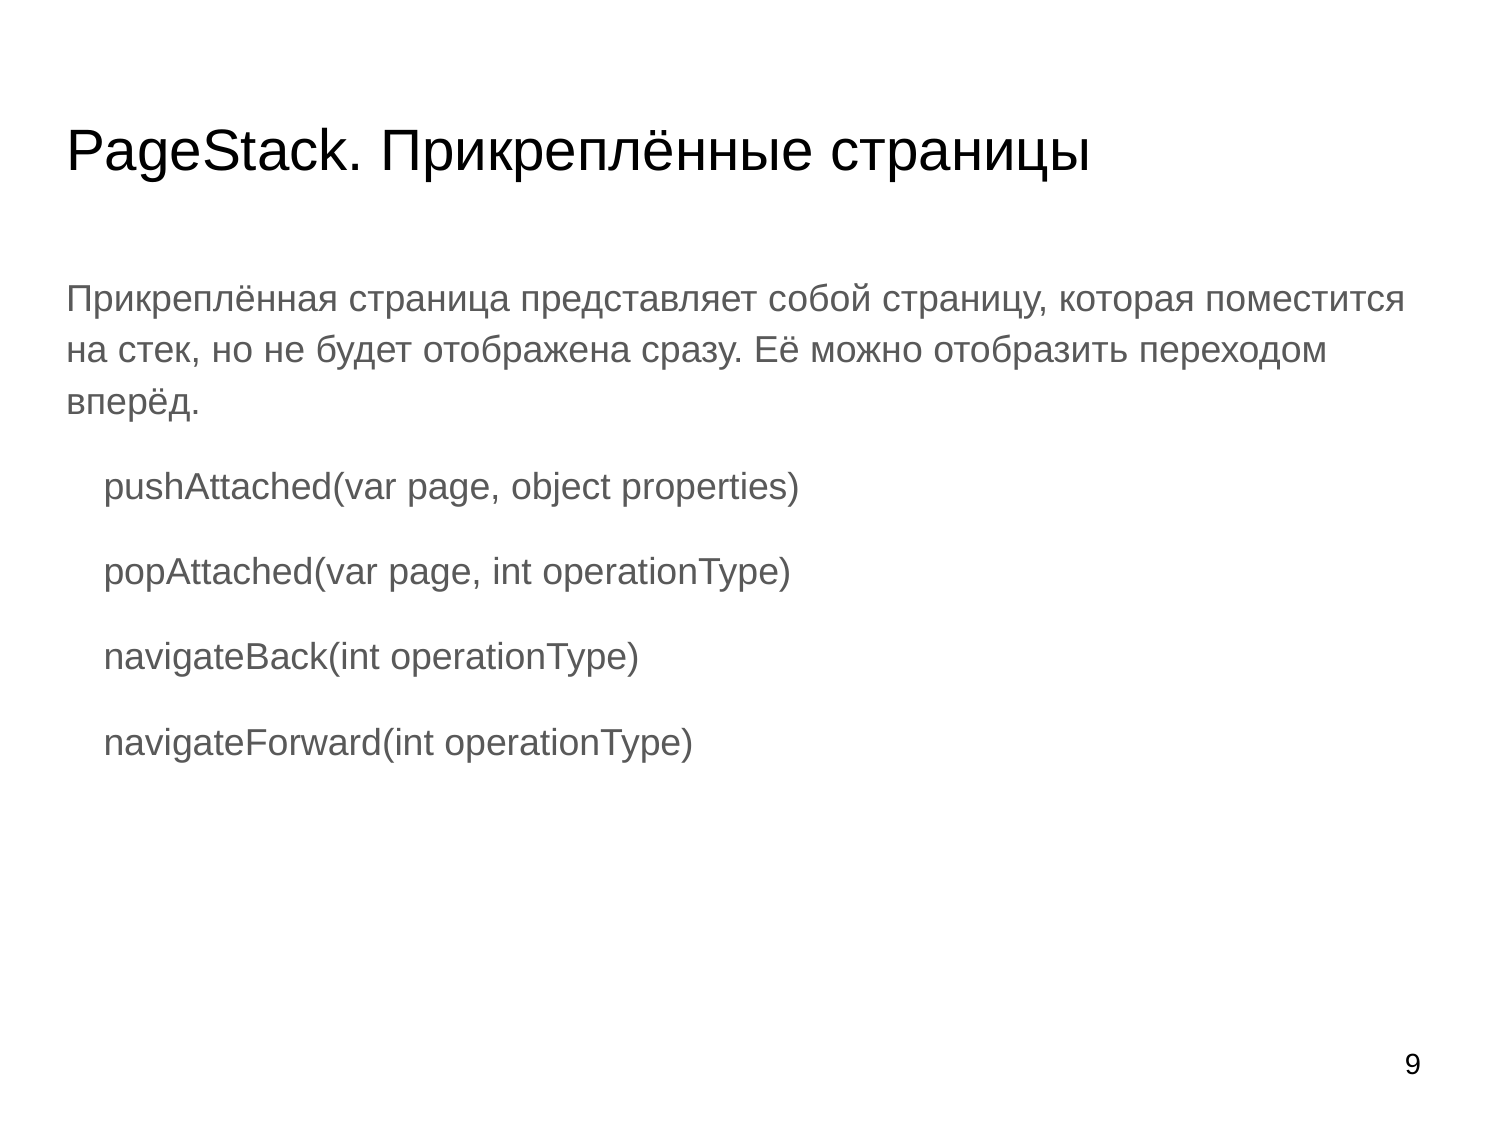

# PageStack. Прикреплённые страницы
Прикреплённая страница представляет собой страницу, которая поместится на стек, но не будет отображена сразу. Её можно отобразить переходом вперёд.
pushAttached(var page, object properties)
popAttached(var page, int operationType)
navigateBack(int operationType)
navigateForward(int operationType)
9